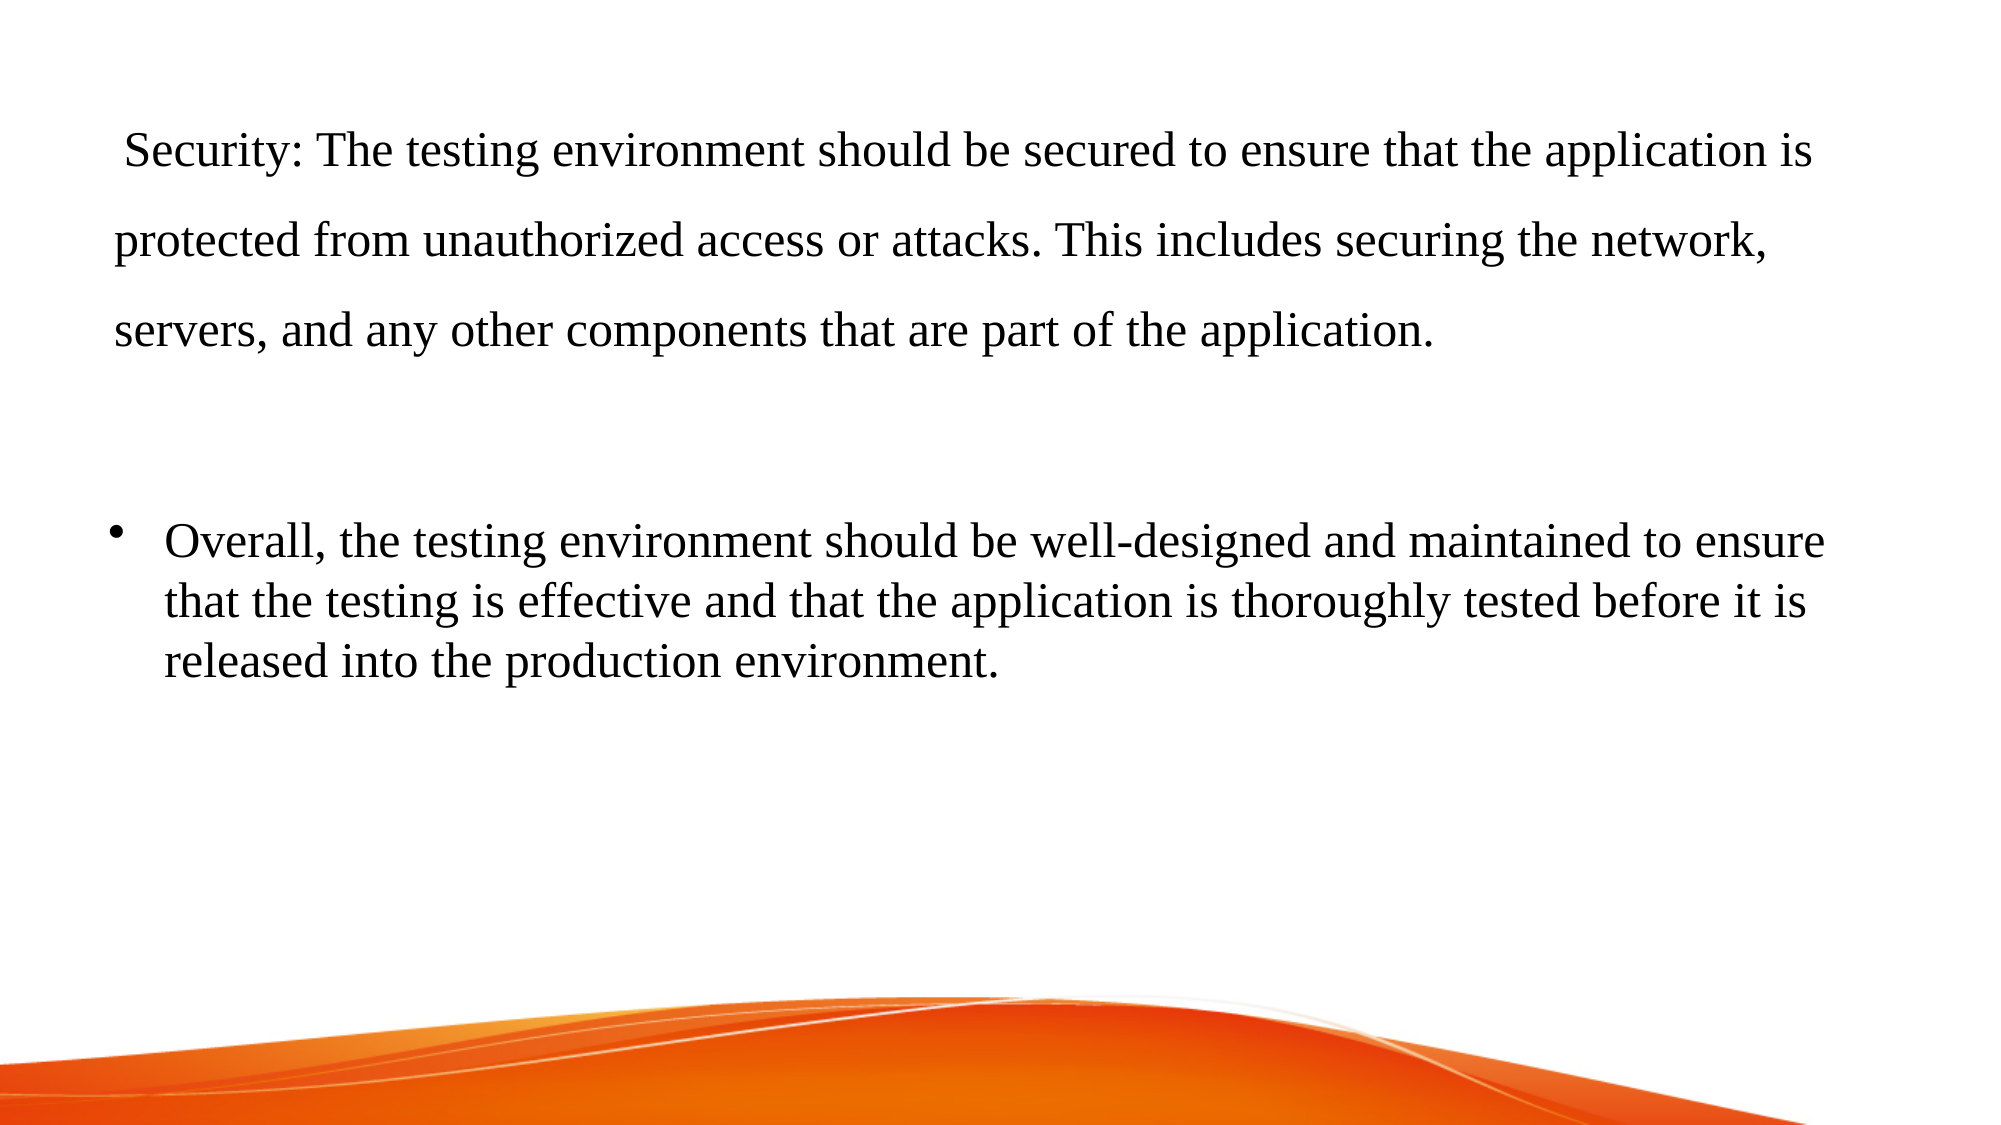

Security: The testing environment should be secured to ensure that the application is protected from unauthorized access or attacks. This includes securing the network, servers, and any other components that are part of the application.

Overall, the testing environment should be well-designed and maintained to ensure that the testing is effective and that the application is thoroughly tested before it is released into the production environment.